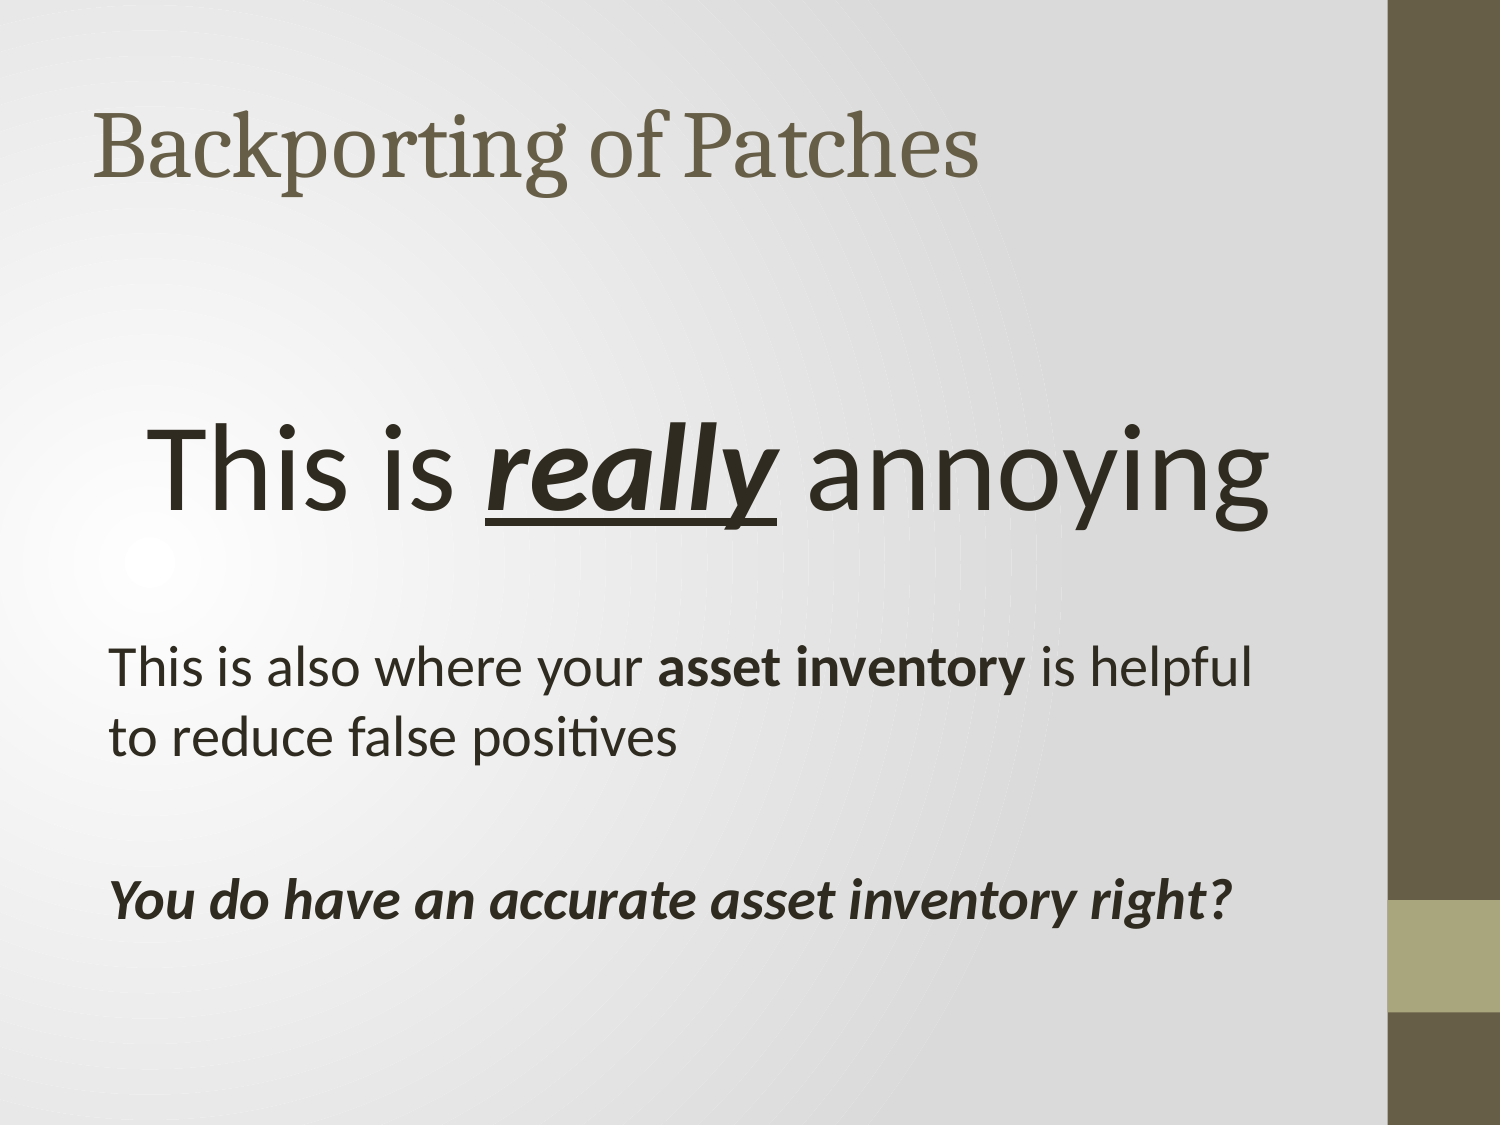

# Backporting of Patches

This is really annoying

This is also where your asset inventory is helpful to reduce false positives

You do have an accurate asset inventory right?